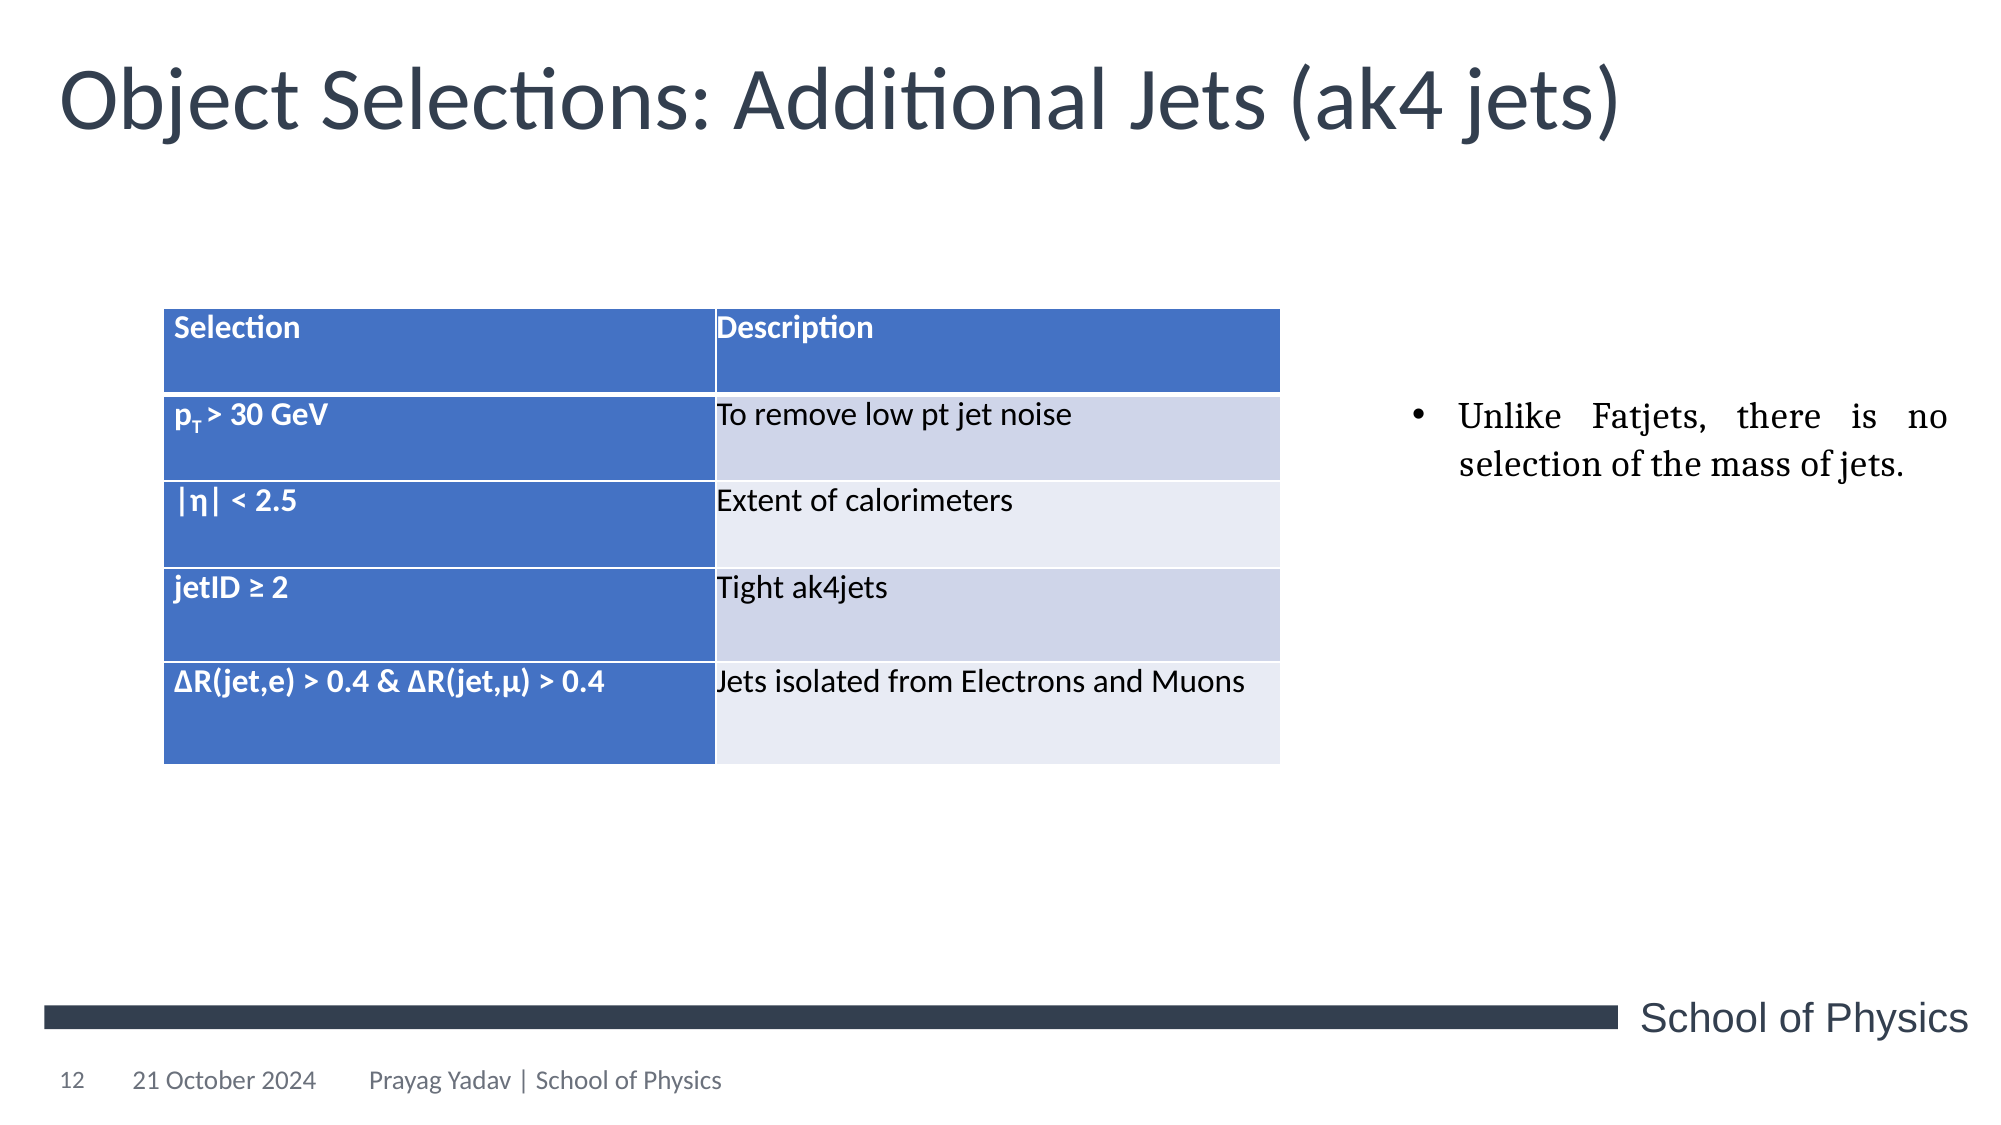

# Object Selections: Additional Jets (ak4 jets)
| Selection | Description |
| --- | --- |
| pT > 30 GeV | To remove low pt jet noise |
| |η| < 2.5 | Extent of calorimeters |
| jetID ≥ 2 | Tight ak4jets |
| ∆R(jet,e) > 0.4 & ∆R(jet,µ) > 0.4 | Jets isolated from Electrons and Muons |
Unlike Fatjets, there is no selection of the mass of jets.
12
21 October 2024
Prayag Yadav | School of Physics